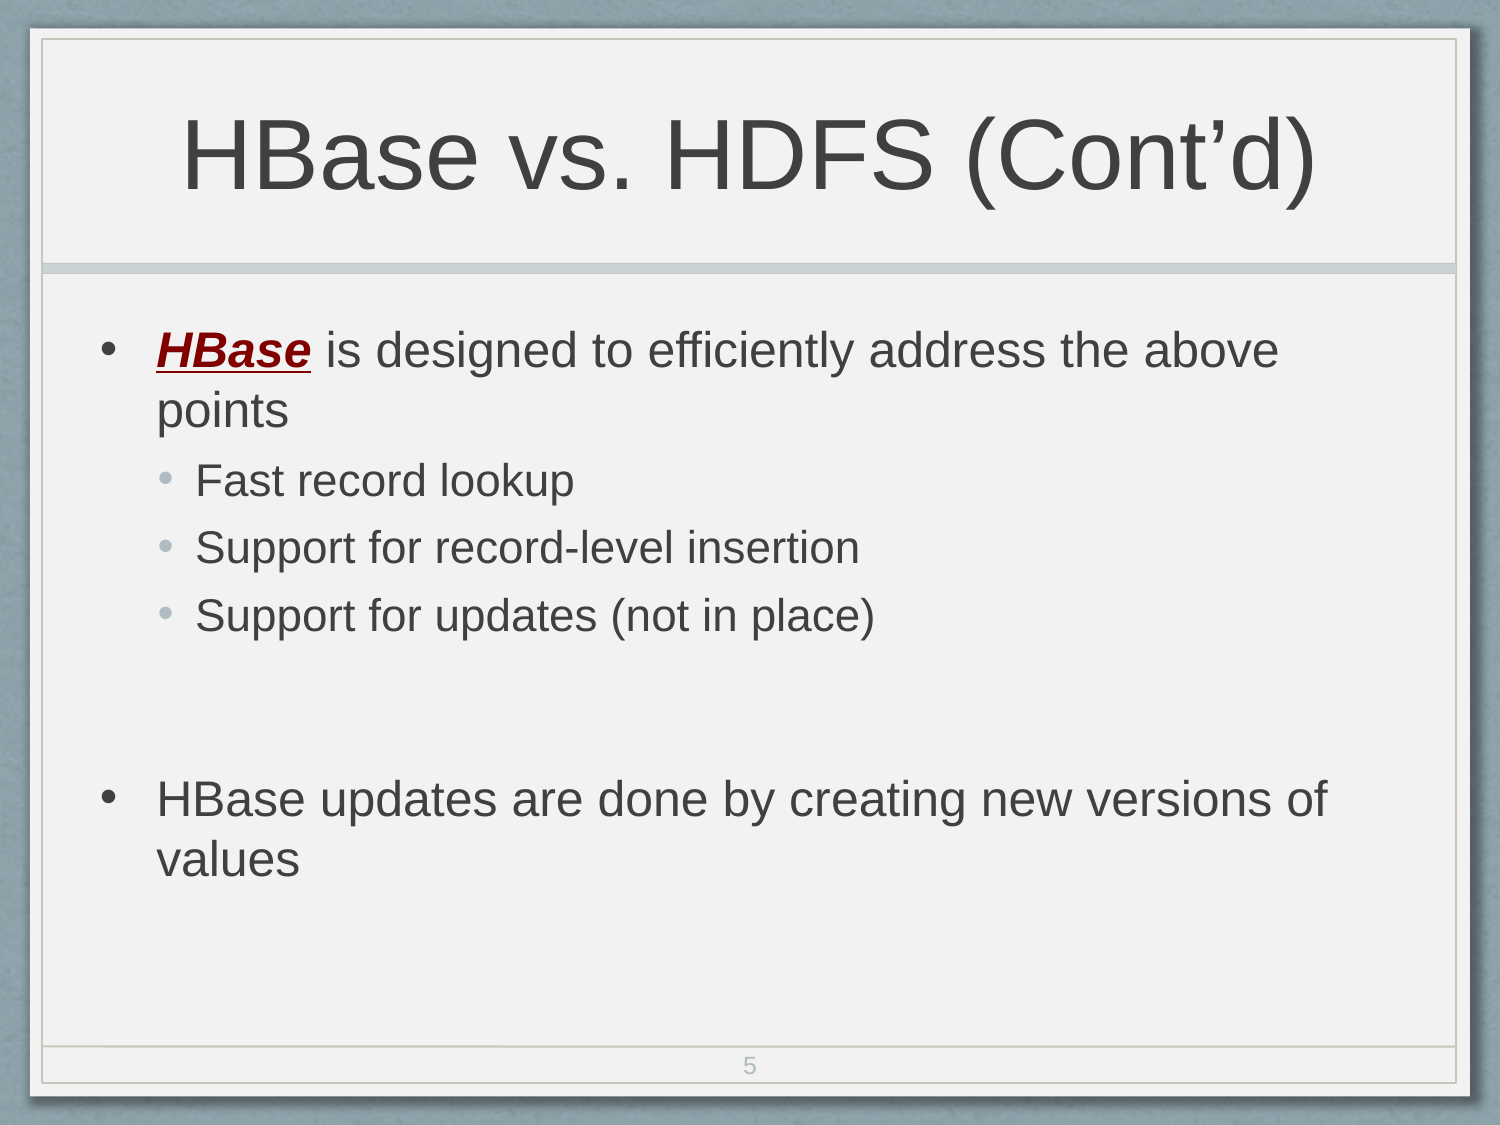

# HBase vs. HDFS (Cont’d)
HBase is designed to efficiently address the above points
Fast record lookup
Support for record-level insertion
Support for updates (not in place)

HBase updates are done by creating new versions of values
5